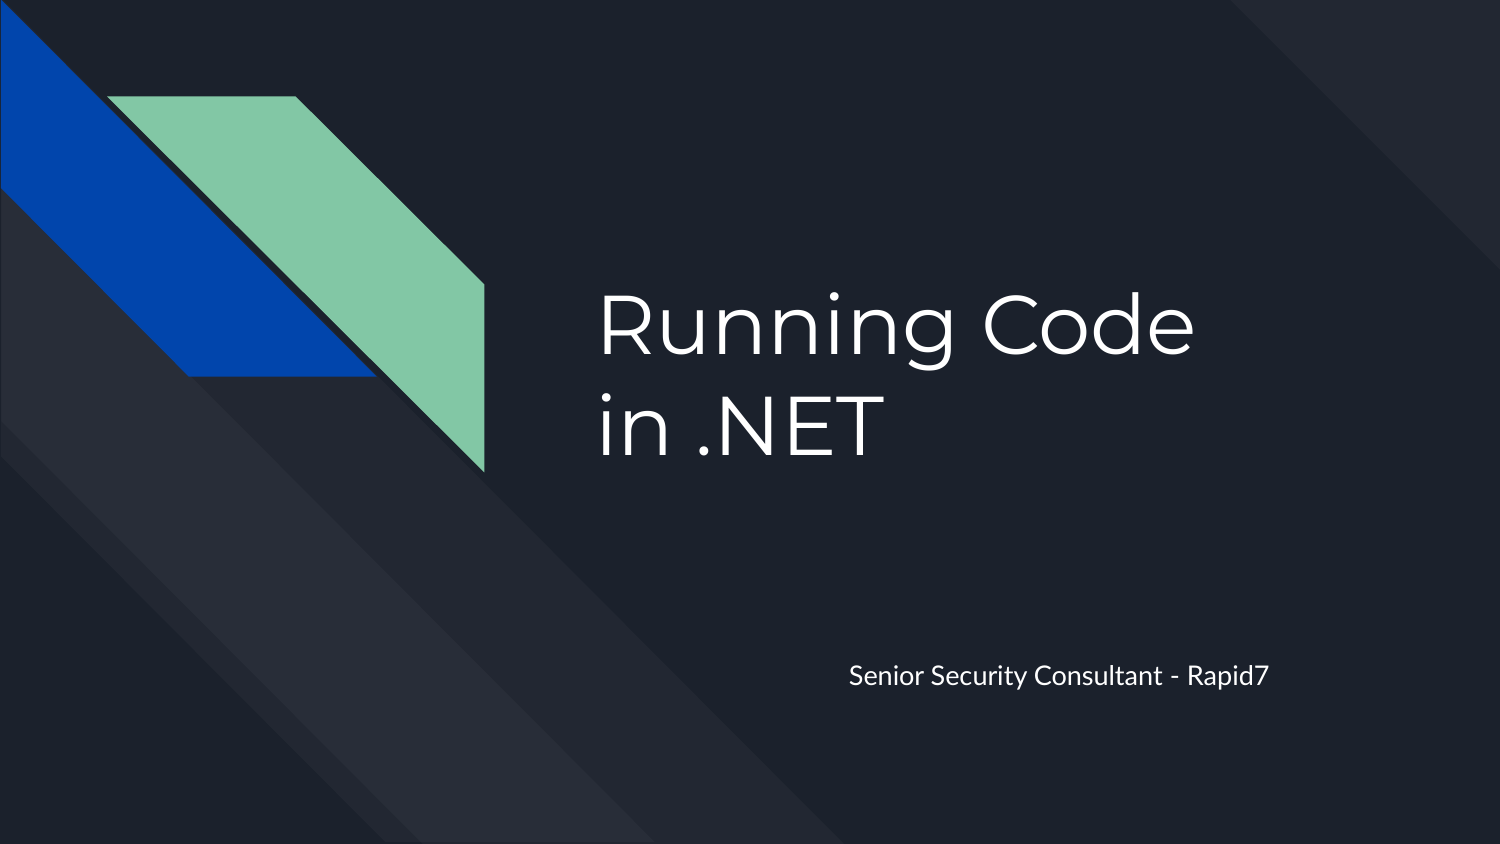

# Running Code in .NET

Senior Security Consultant - Rapid7